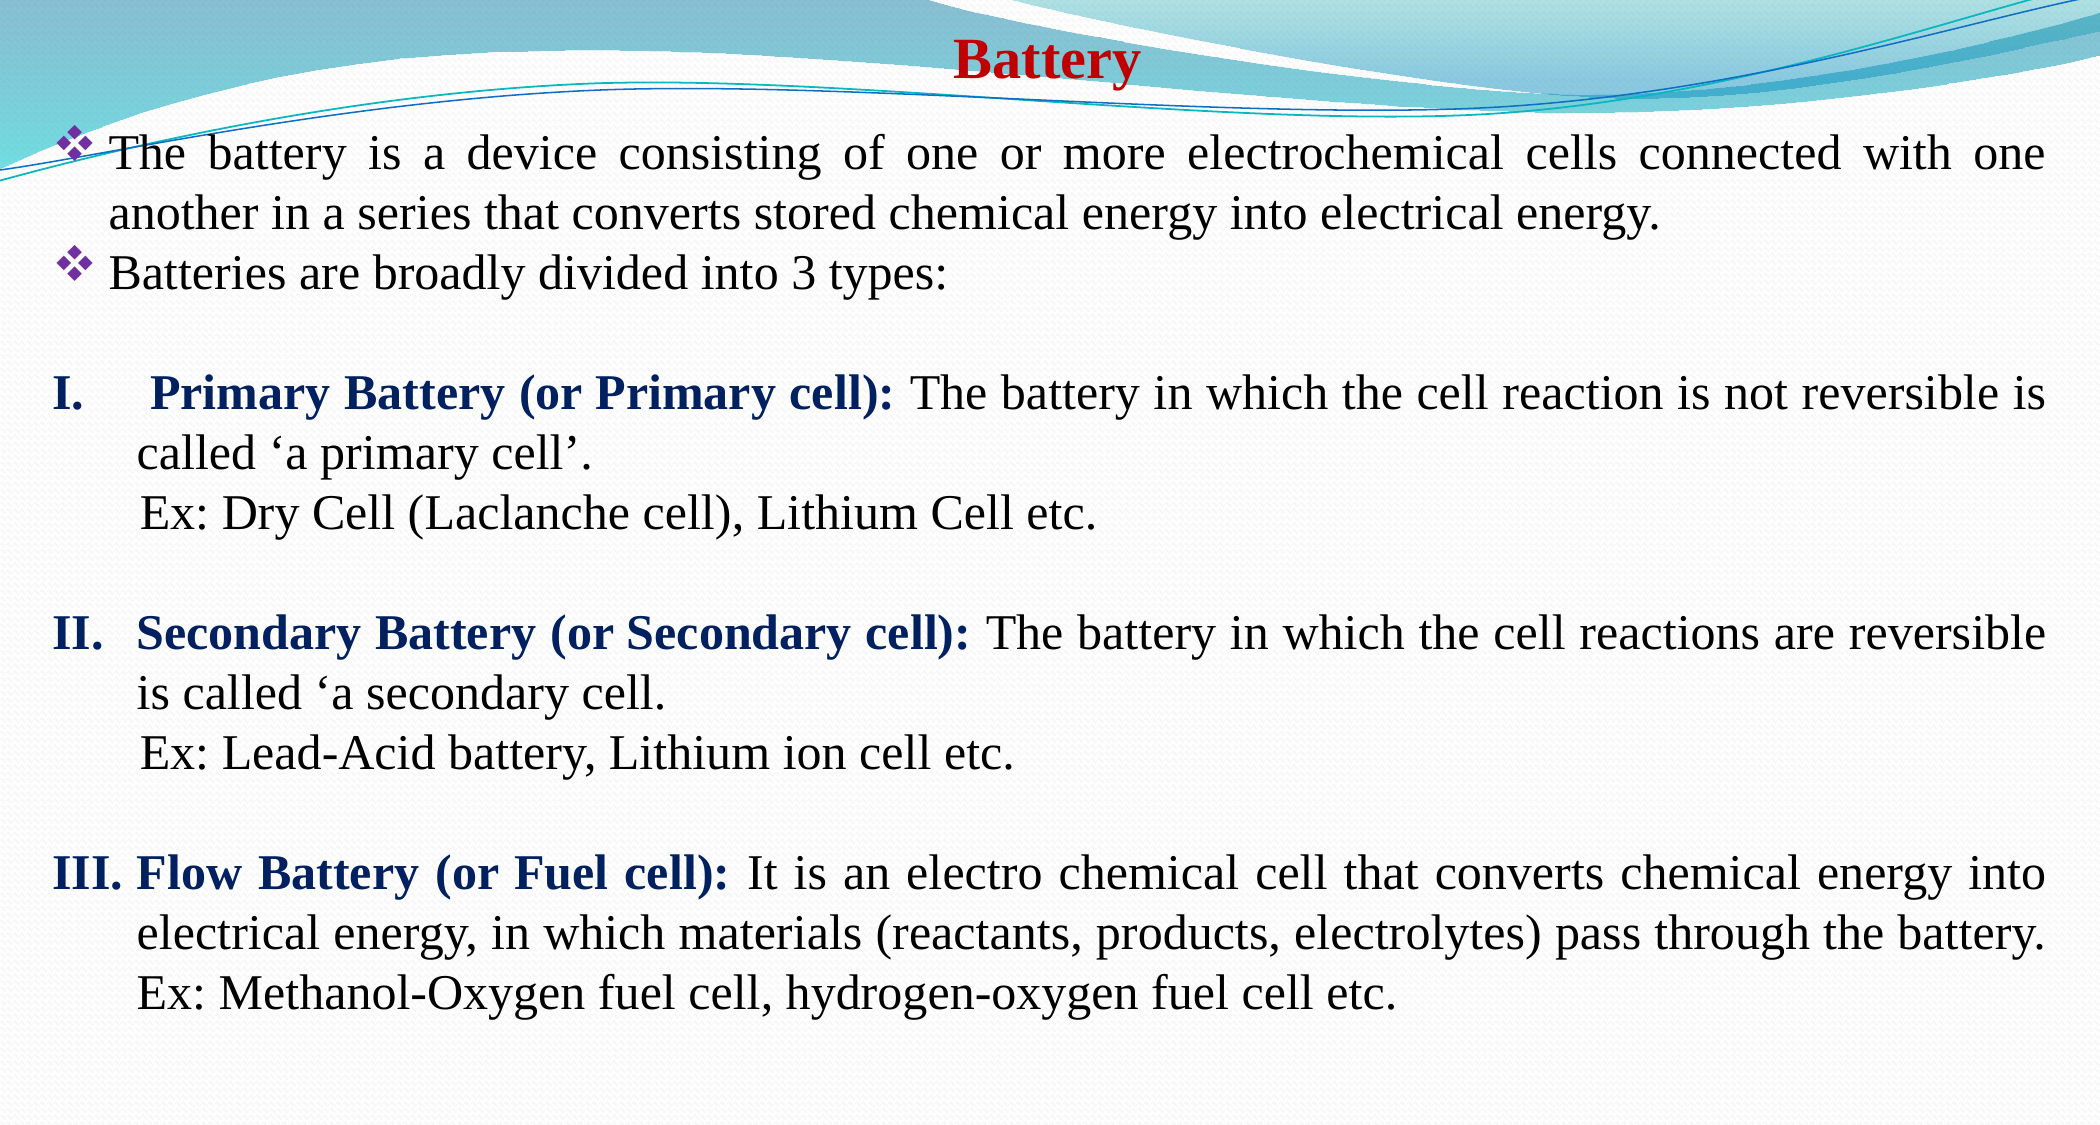

Battery
The battery is a device consisting of one or more electrochemical cells connected with one another in a series that converts stored chemical energy into electrical energy.
Batteries are broadly divided into 3 types:

 Primary Battery (or Primary cell): The battery in which the cell reaction is not reversible is called ‘a primary cell’.
       Ex: Dry Cell (Laclanche cell), Lithium Cell etc.

Secondary Battery (or Secondary cell): The battery in which the cell reactions are reversible is called ‘a secondary cell.
       Ex: Lead-Acid battery, Lithium ion cell etc.

Flow Battery (or Fuel cell): It is an electro chemical cell that converts chemical energy into electrical energy, in which materials (reactants, products, electrolytes) pass through the battery. Ex: Methanol-Oxygen fuel cell, hydrogen-oxygen fuel cell etc.